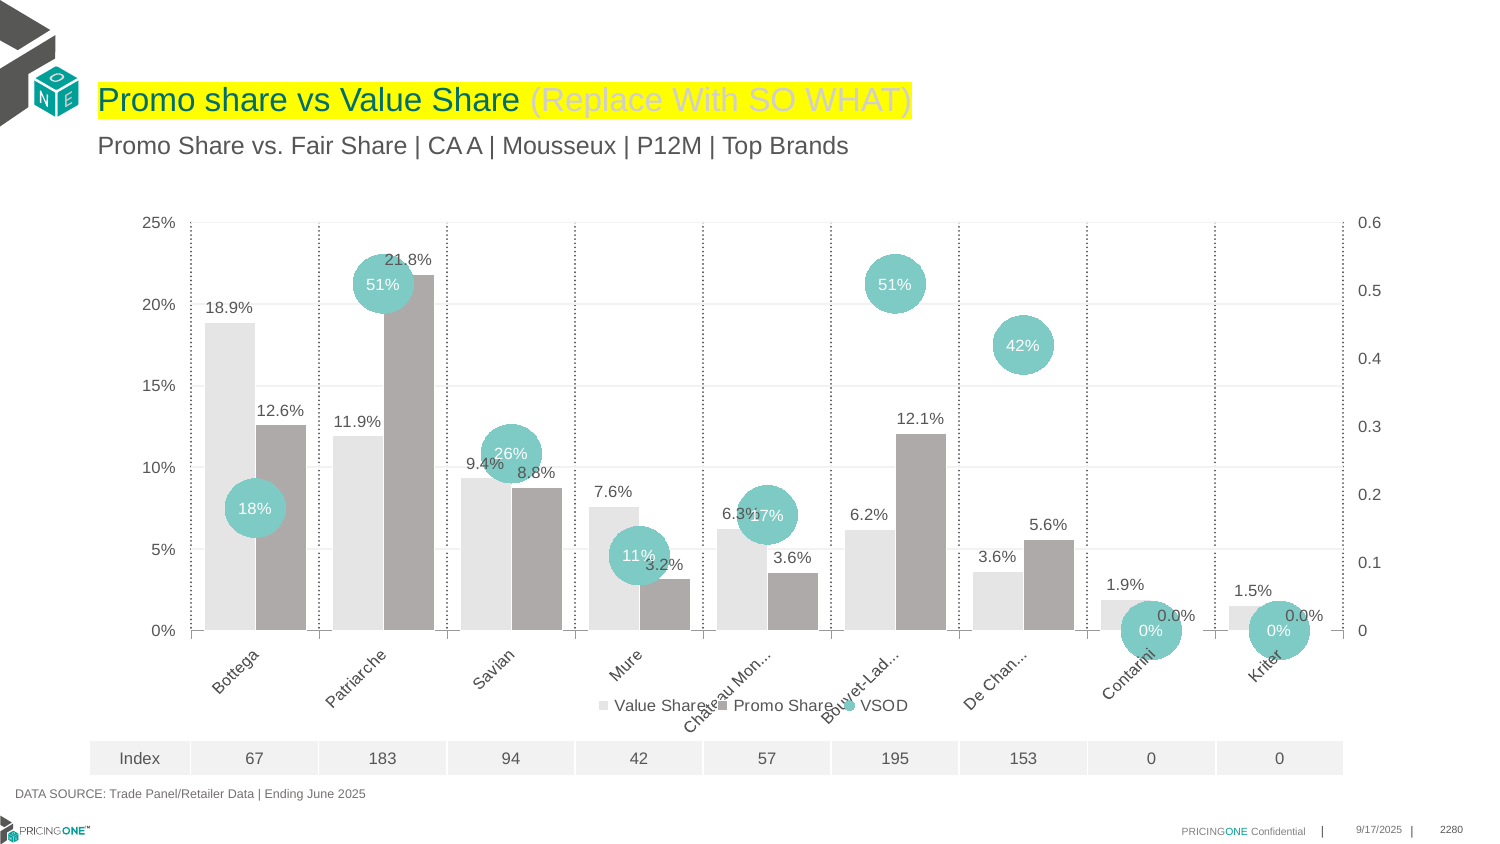

# Promo share vs Value Share (Replace With SO WHAT)
Promo Share vs. Fair Share | CA A | Mousseux | P12M | Top Brands

### Chart

| Category | Value Share | Promo Share | VSOD |
|---|---|---|---|
| Bottega | 0.18882693213676138 | 0.1260547368085725 | 0.18 |
| Patriarche | 0.11930032205497332 | 0.21836585977724596 | 0.51 |
| Savian | 0.09356295518261366 | 0.08785922772758224 | 0.26 |
| Mure | 0.0757949042716692 | 0.031680928924974816 | 0.11 |
| Chateau Moncontour | 0.06267714954317621 | 0.03572665841061765 | 0.17 |
| Bouvet-Ladubay | 0.062053505919787456 | 0.12073077979843029 | 0.51 |
| De Chanceny | 0.03629586580270464 | 0.0556486905136404 | 0.42 |
| Contarini | 0.019171731759872104 | 0.0 | 0.0 |
| Kriter | 0.015412492952633977 | 0.0 | 0.0 |
| Index | 67 | 183 | 94 | 42 | 57 | 195 | 153 | 0 | 0 |
| --- | --- | --- | --- | --- | --- | --- | --- | --- | --- |
DATA SOURCE: Trade Panel/Retailer Data | Ending June 2025

9/17/2025
2280